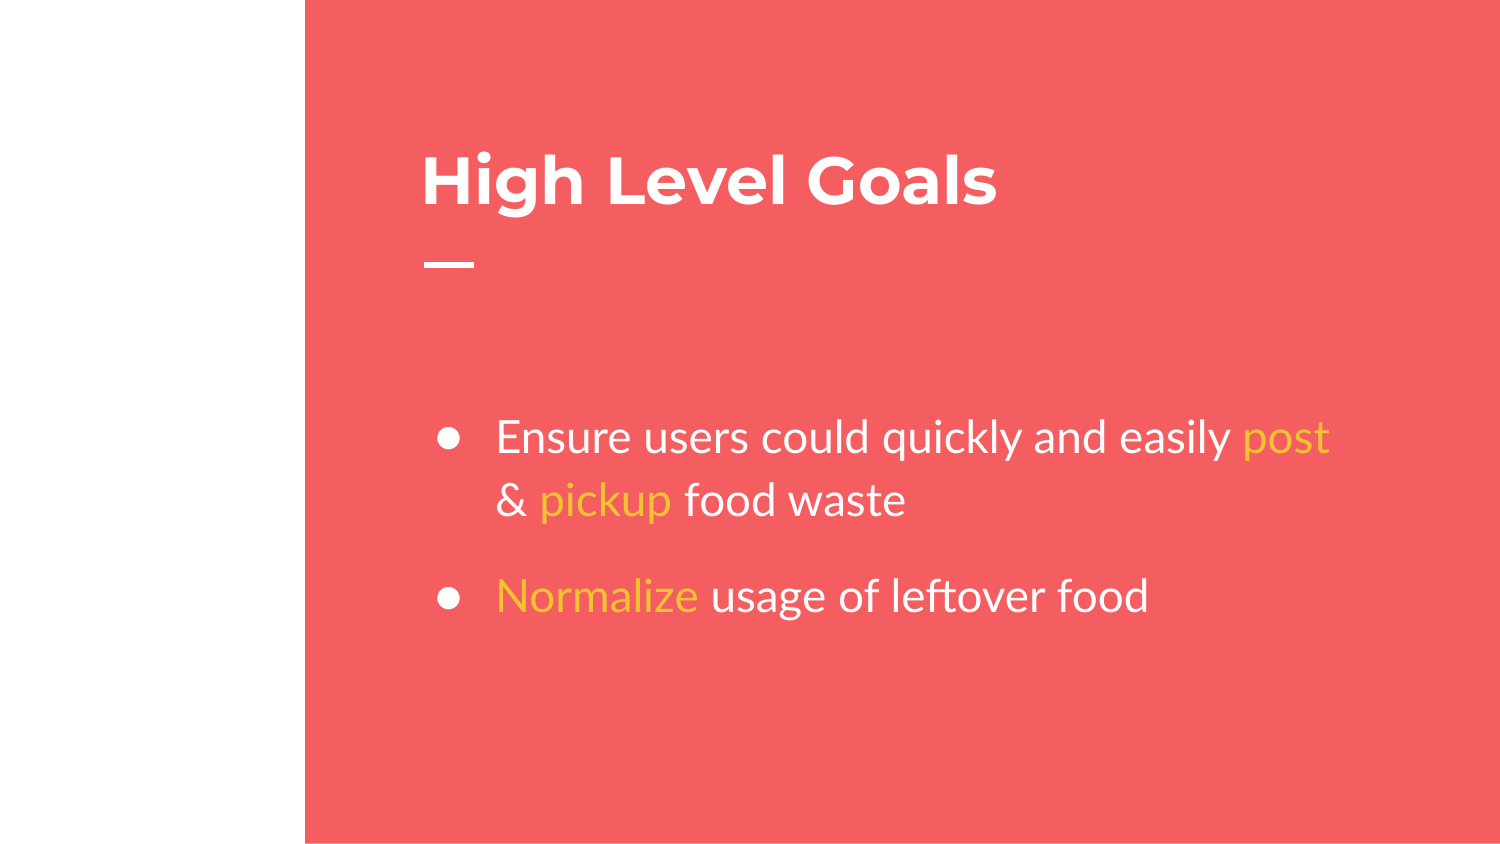

# High Level Goals
Ensure users could quickly and easily post & pickup food waste
Normalize usage of leftover food